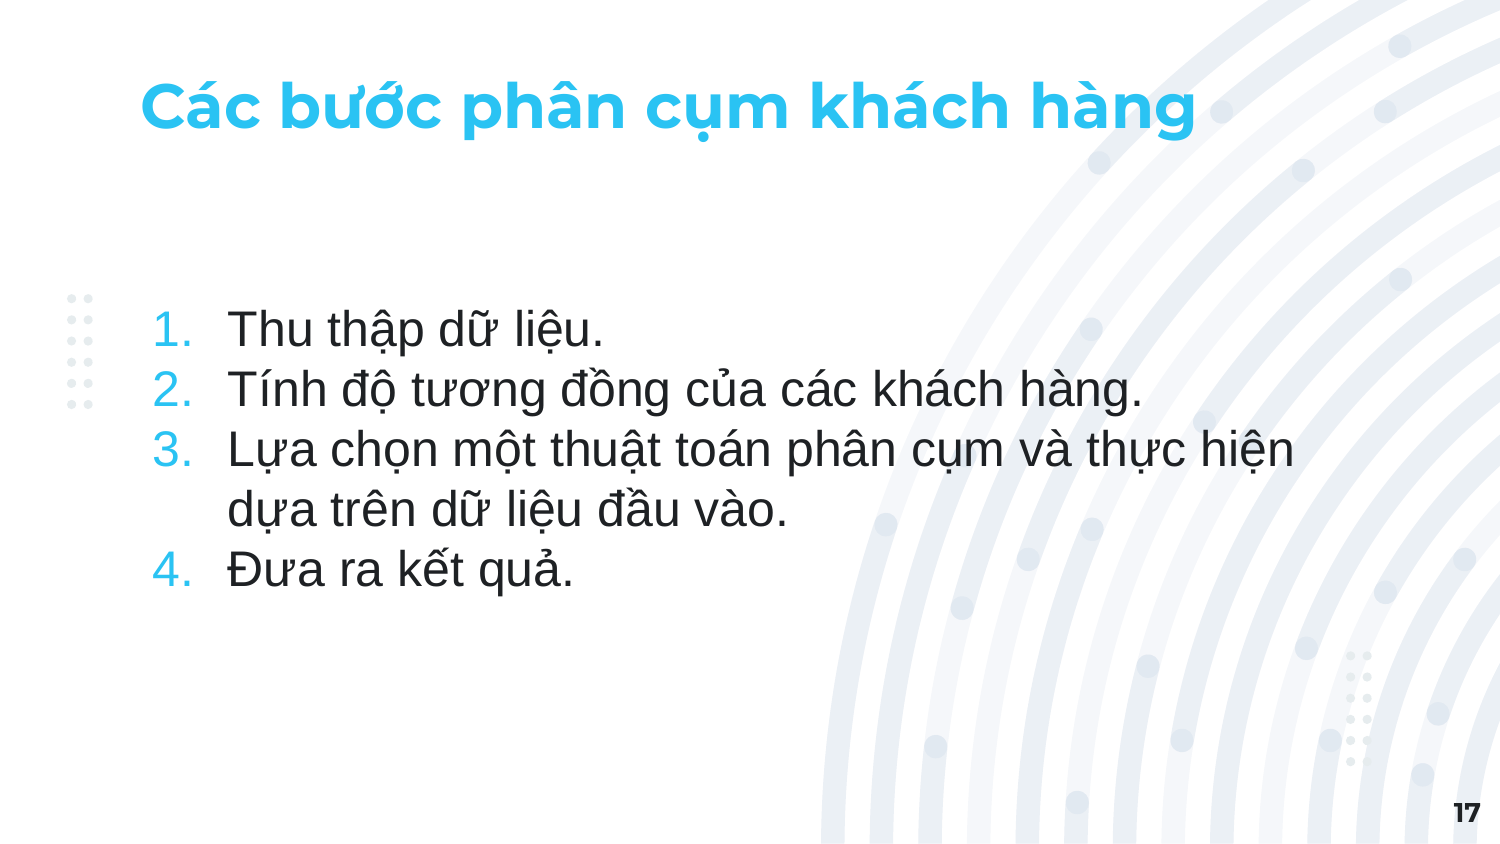

# Các bước phân cụm khách hàng

Thu thập dữ liệu.
Tính độ tương đồng của các khách hàng.
Lựa chọn một thuật toán phân cụm và thực hiện dựa trên dữ liệu đầu vào.
Đưa ra kết quả.

17